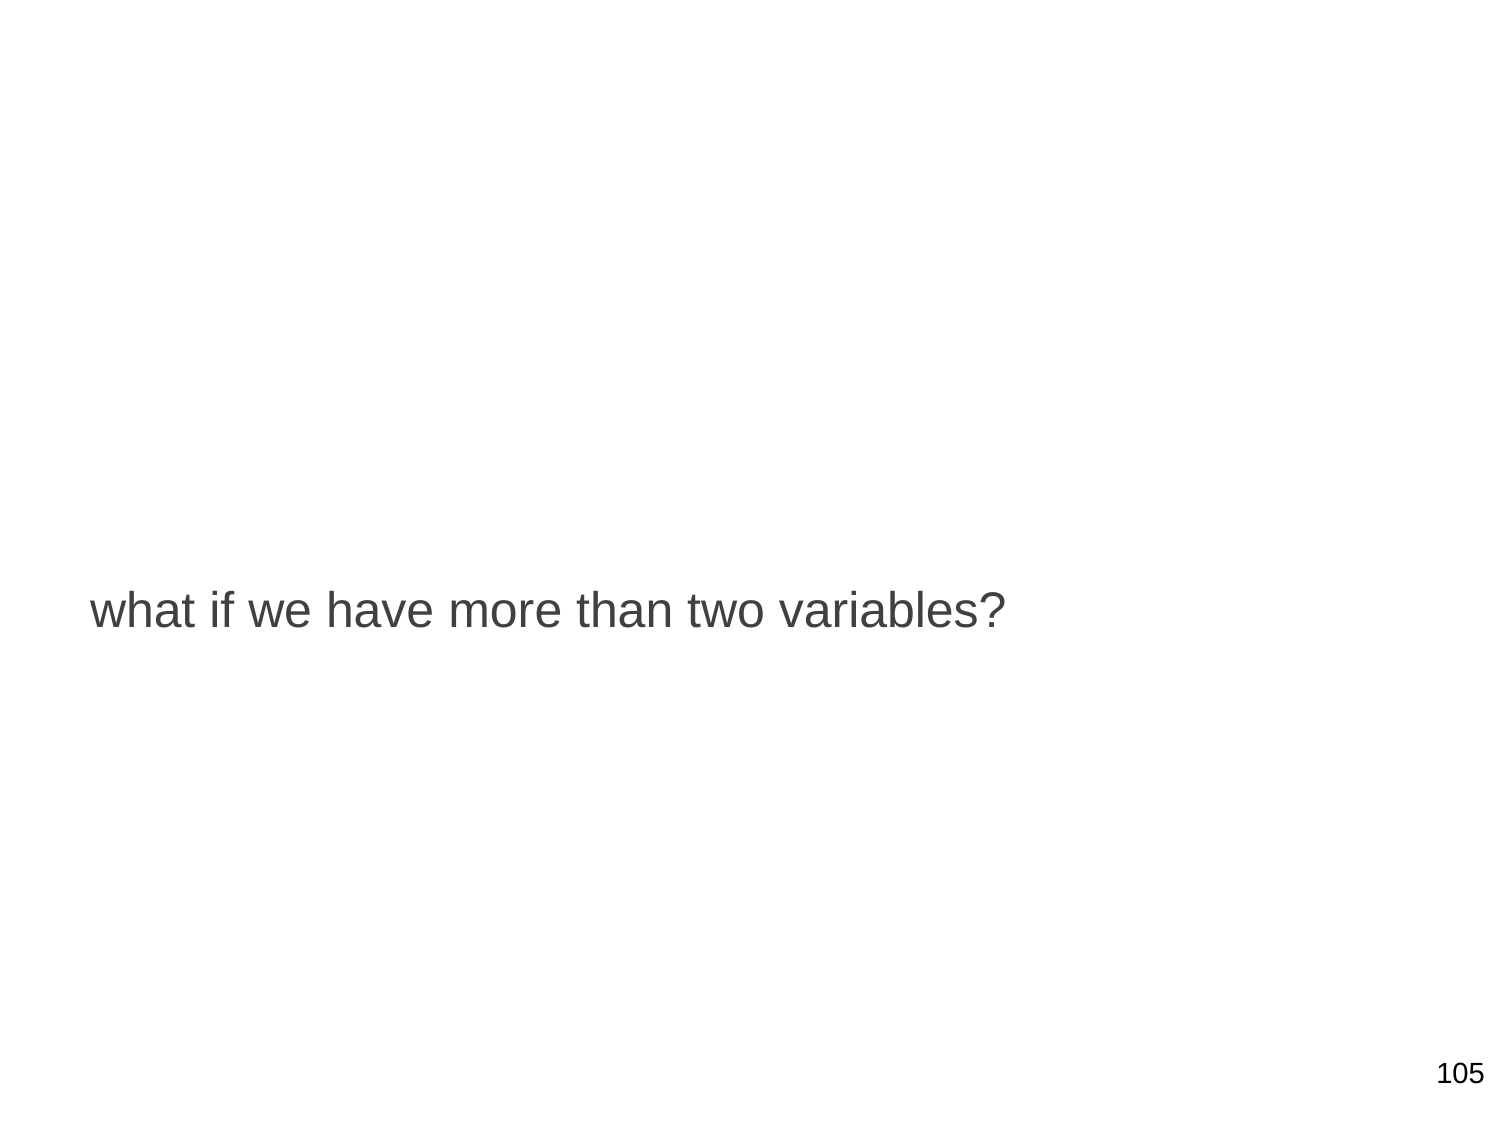

what if we have more than two variables?

105